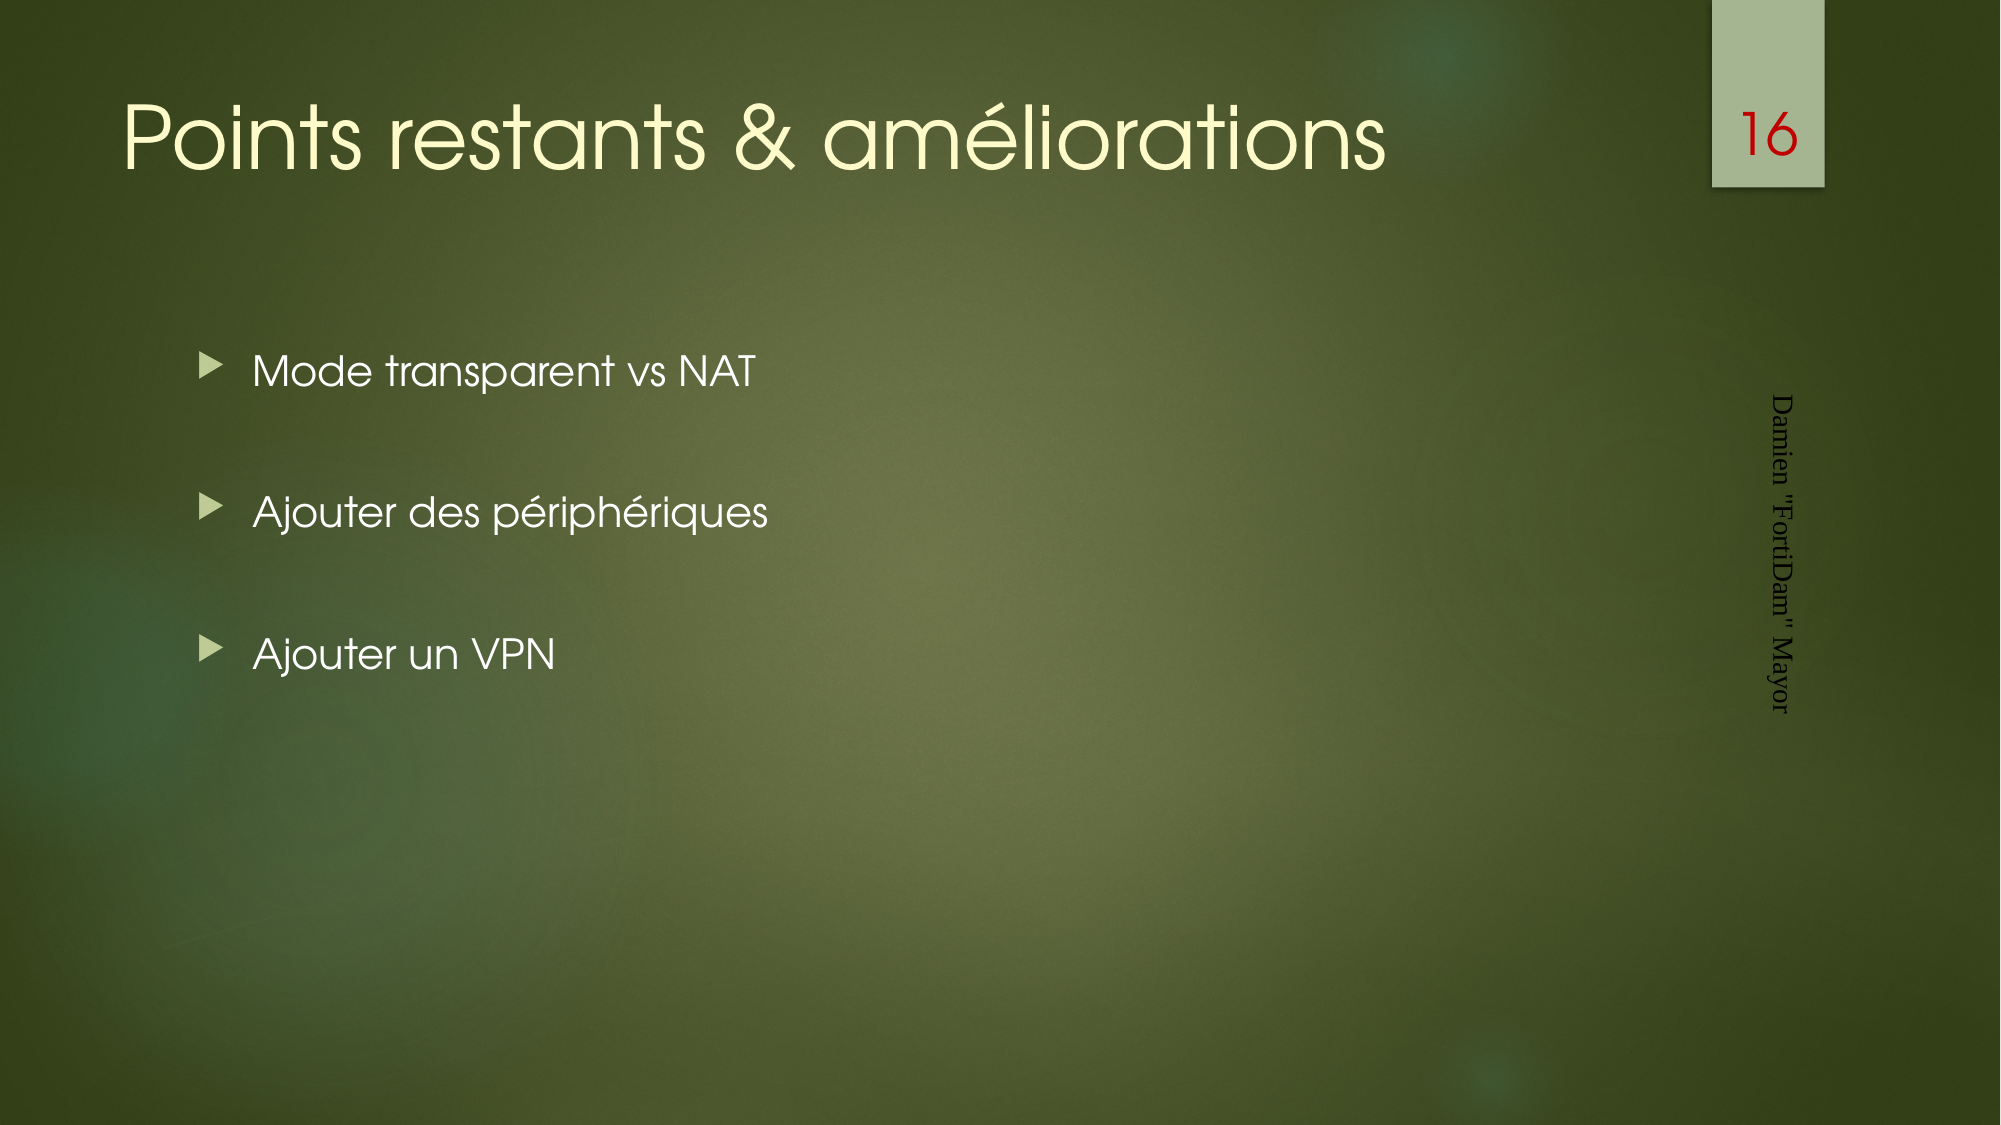

16
# Points restants & améliorations
Mode transparent vs NAT

Ajouter des périphériques

Ajouter un VPN

Damien "FortiDam" Mayor